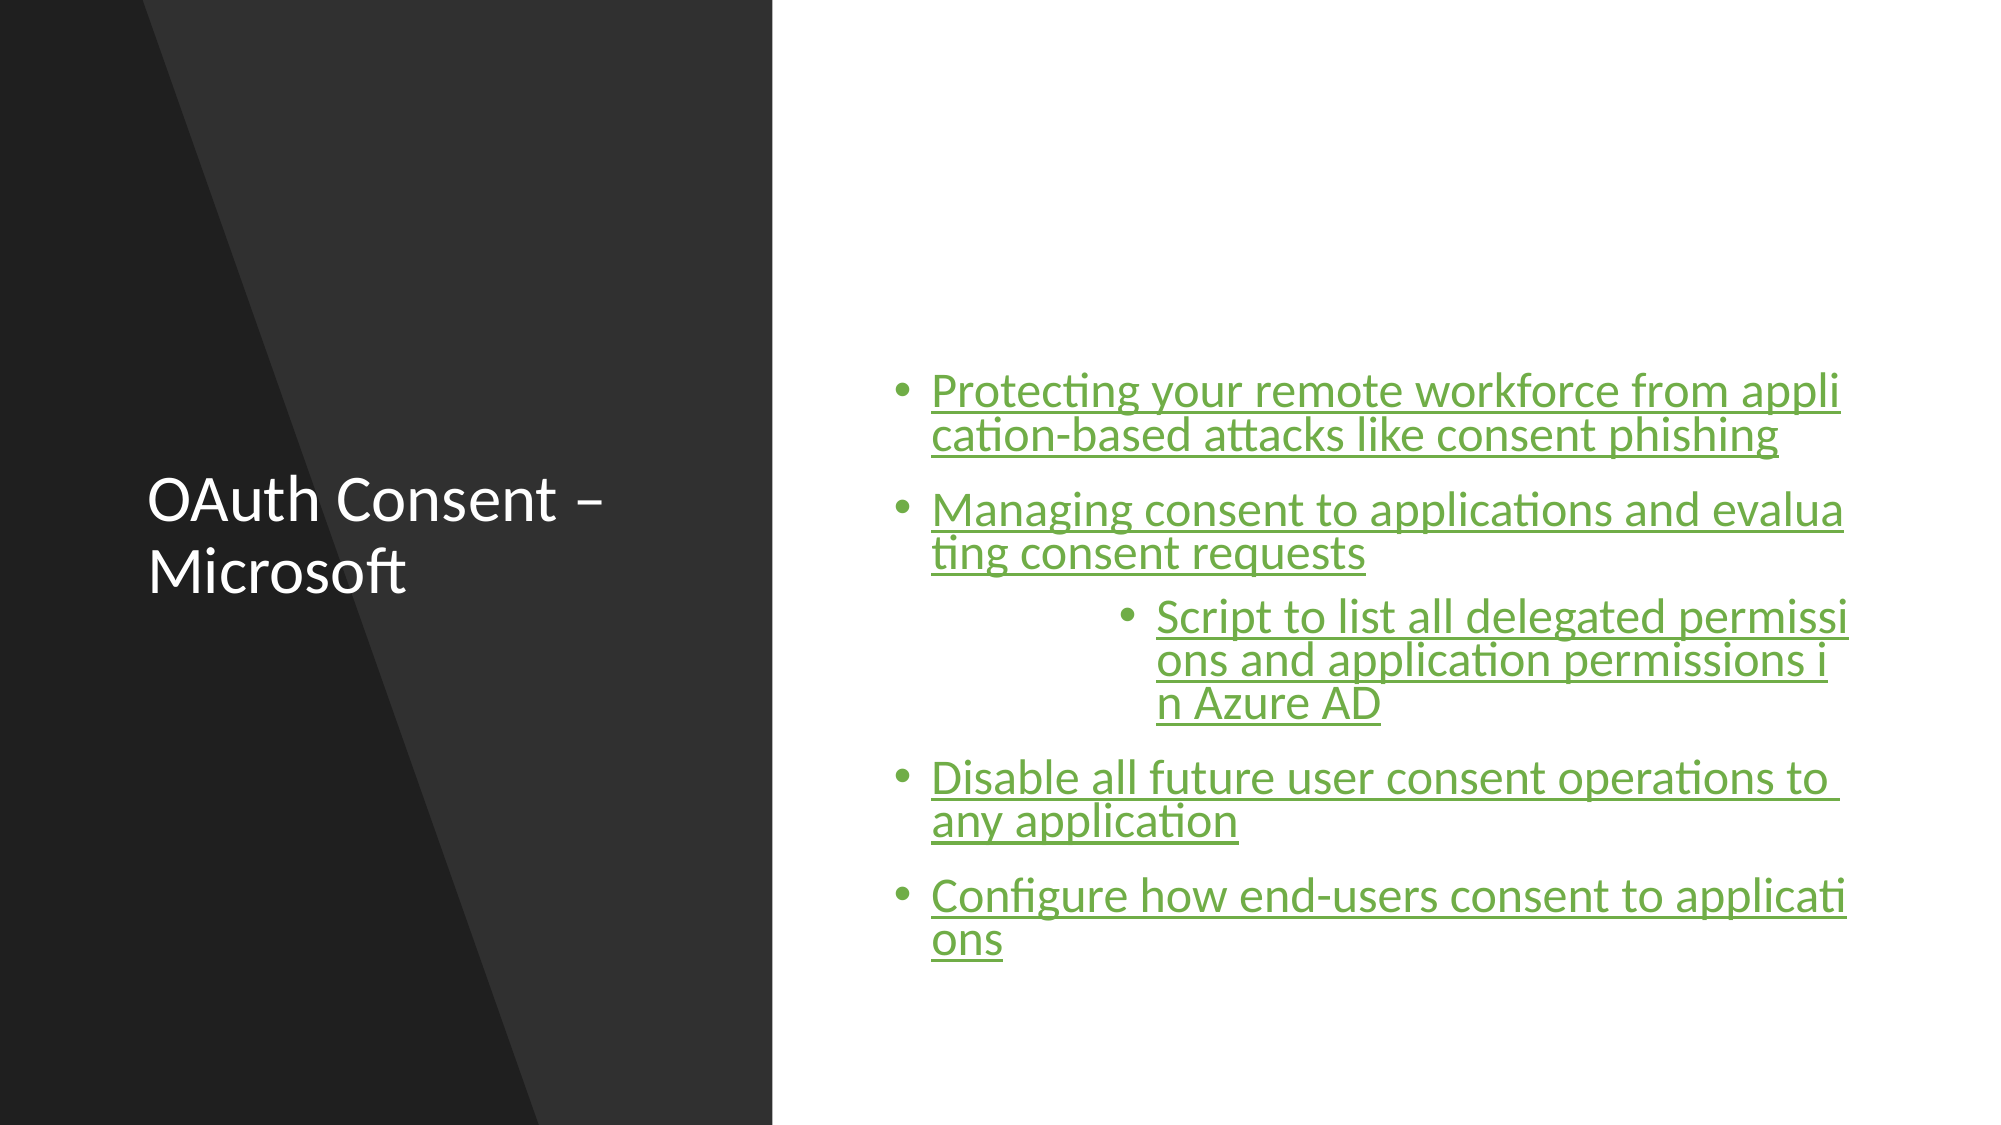

# OAuth Consent – Microsoft
Protecting your remote workforce from application-based attacks like consent phishing
Managing consent to applications and evaluating consent requests
Script to list all delegated permissions and application permissions in Azure AD
Disable all future user consent operations to any application
Configure how end-users consent to applications